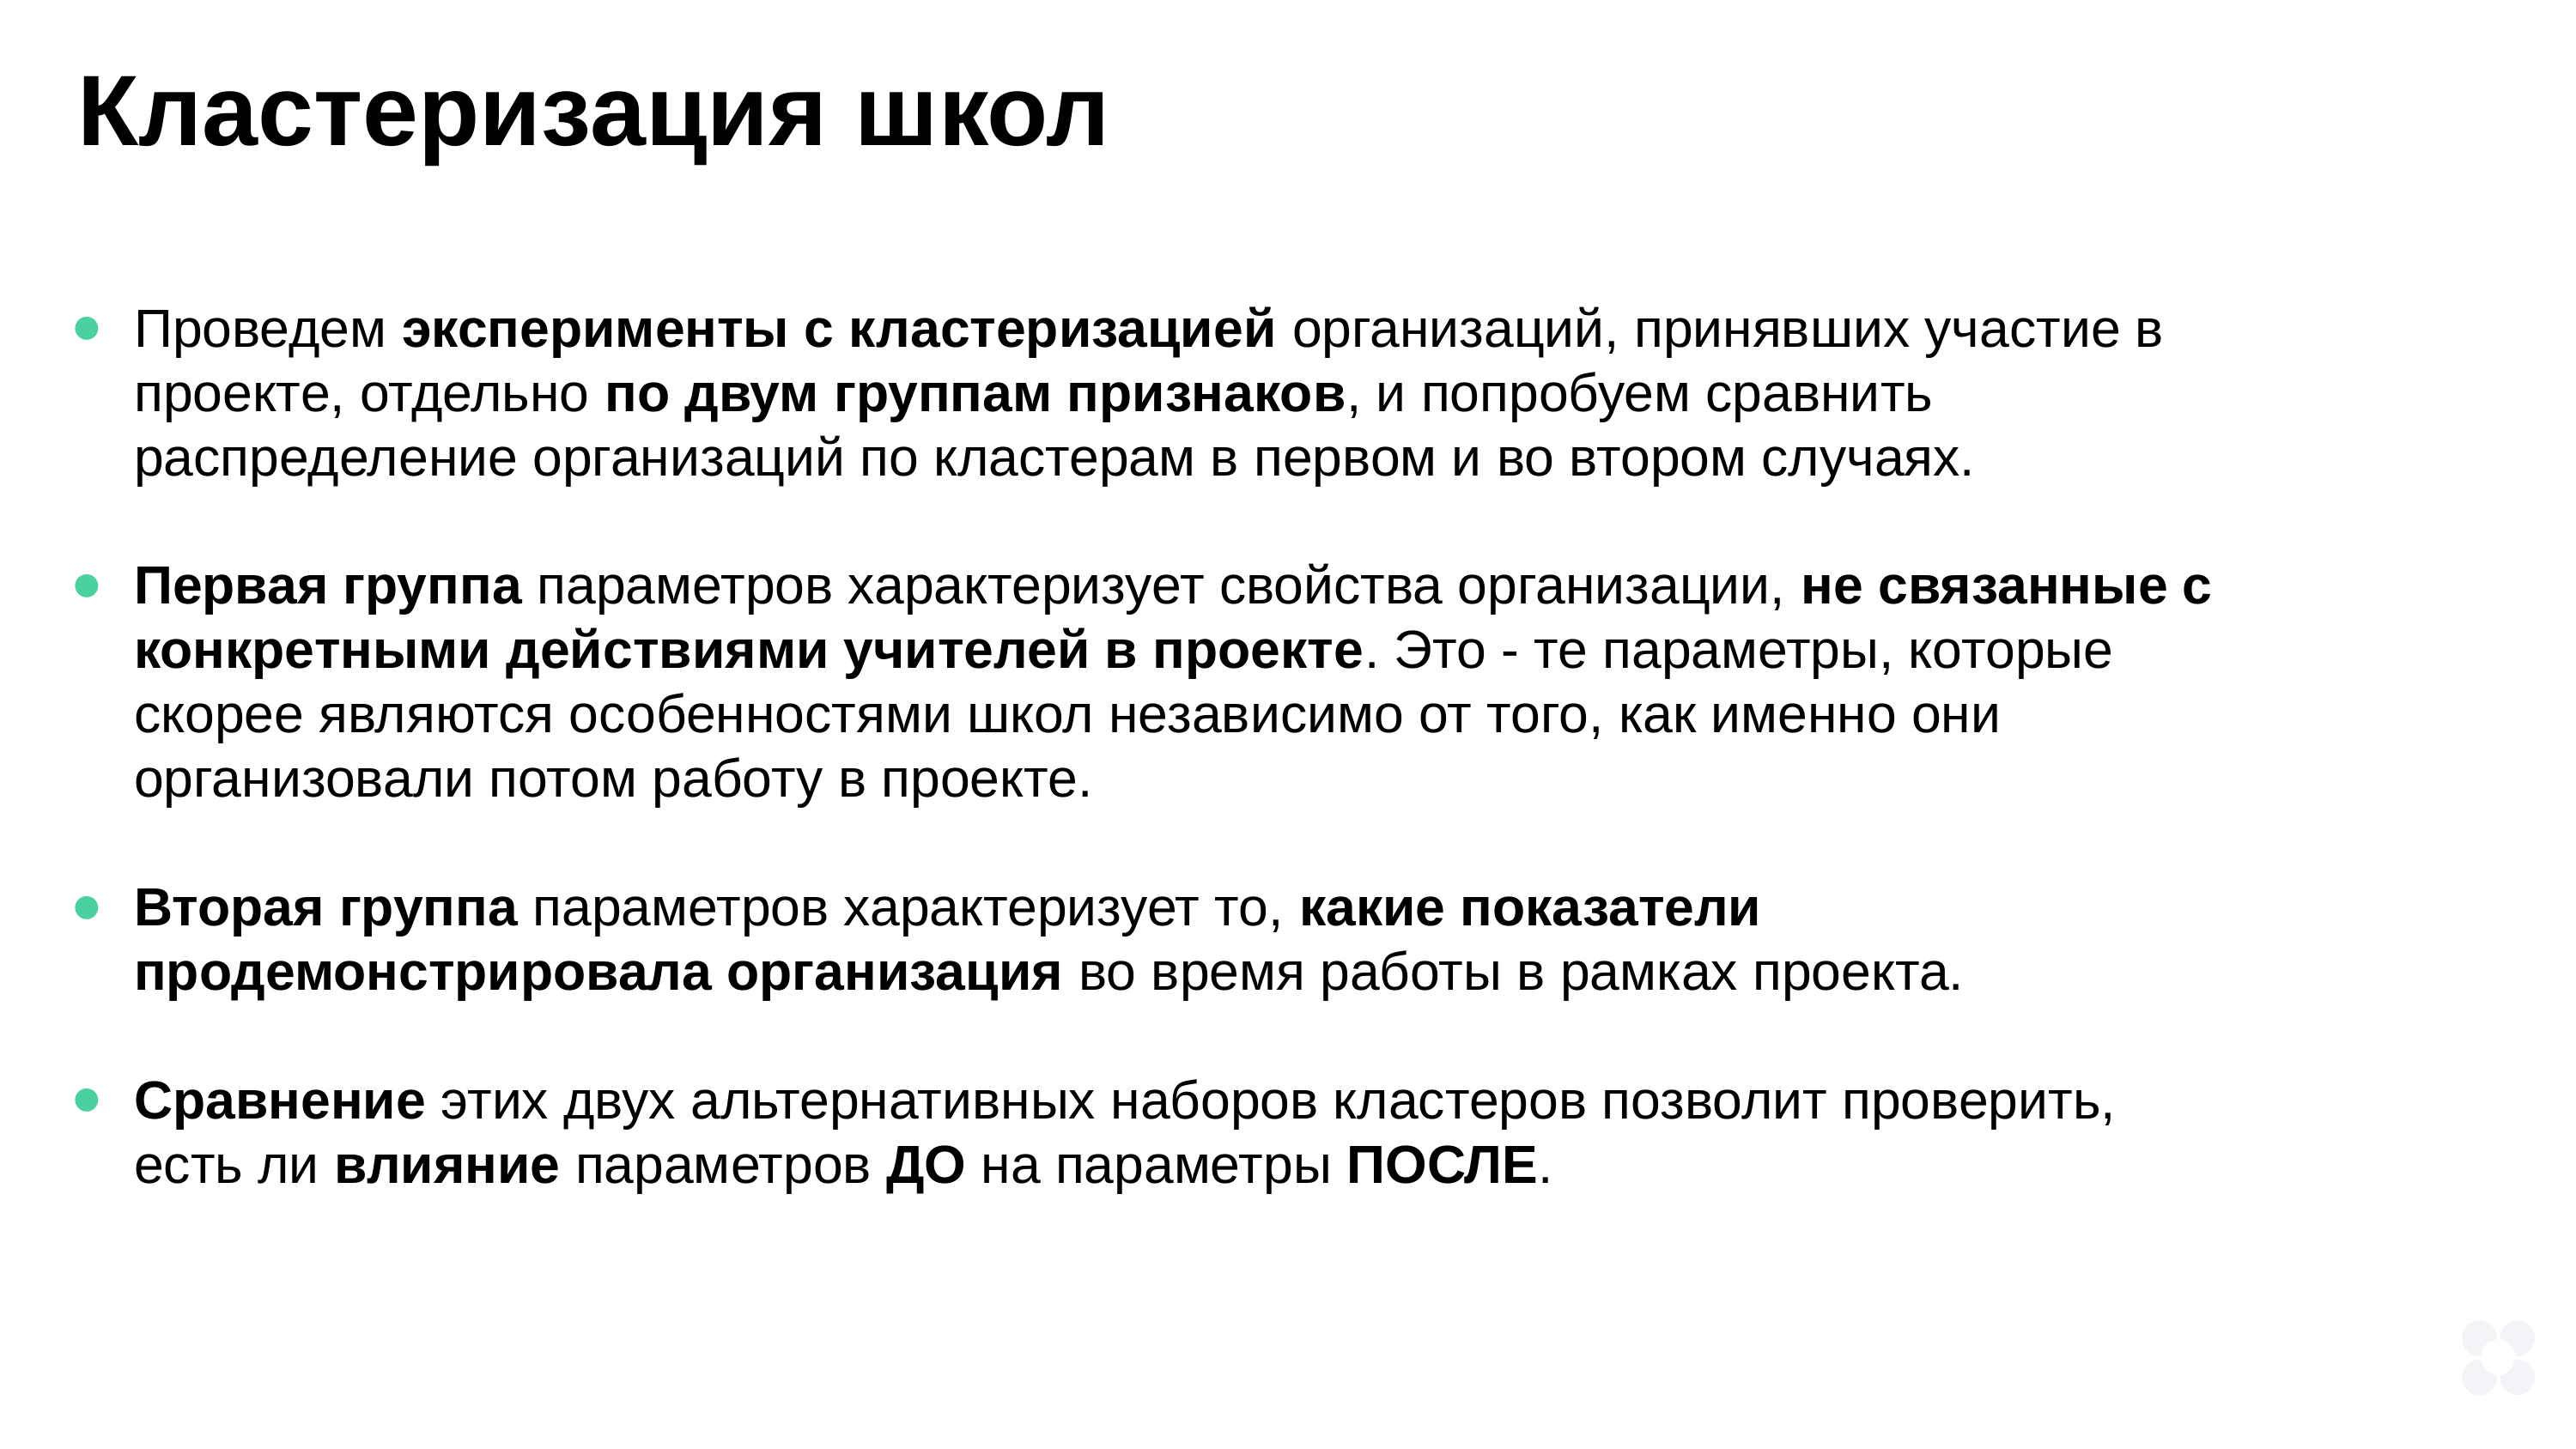

Кластеризация школ
Проведем эксперименты с кластеризацией организаций, принявших участие в проекте, отдельно по двум группам признаков, и попробуем сравнить распределение организаций по кластерам в первом и во втором случаях.
Первая группа параметров характеризует свойства организации, не связанные с конкретными действиями учителей в проекте. Это - те параметры, которые скорее являются особенностями школ независимо от того, как именно они организовали потом работу в проекте.
Вторая группа параметров характеризует то, какие показатели продемонстрировала организация во время работы в рамках проекта.
Сравнение этих двух альтернативных наборов кластеров позволит проверить, есть ли влияние параметров ДО на параметры ПОСЛЕ.